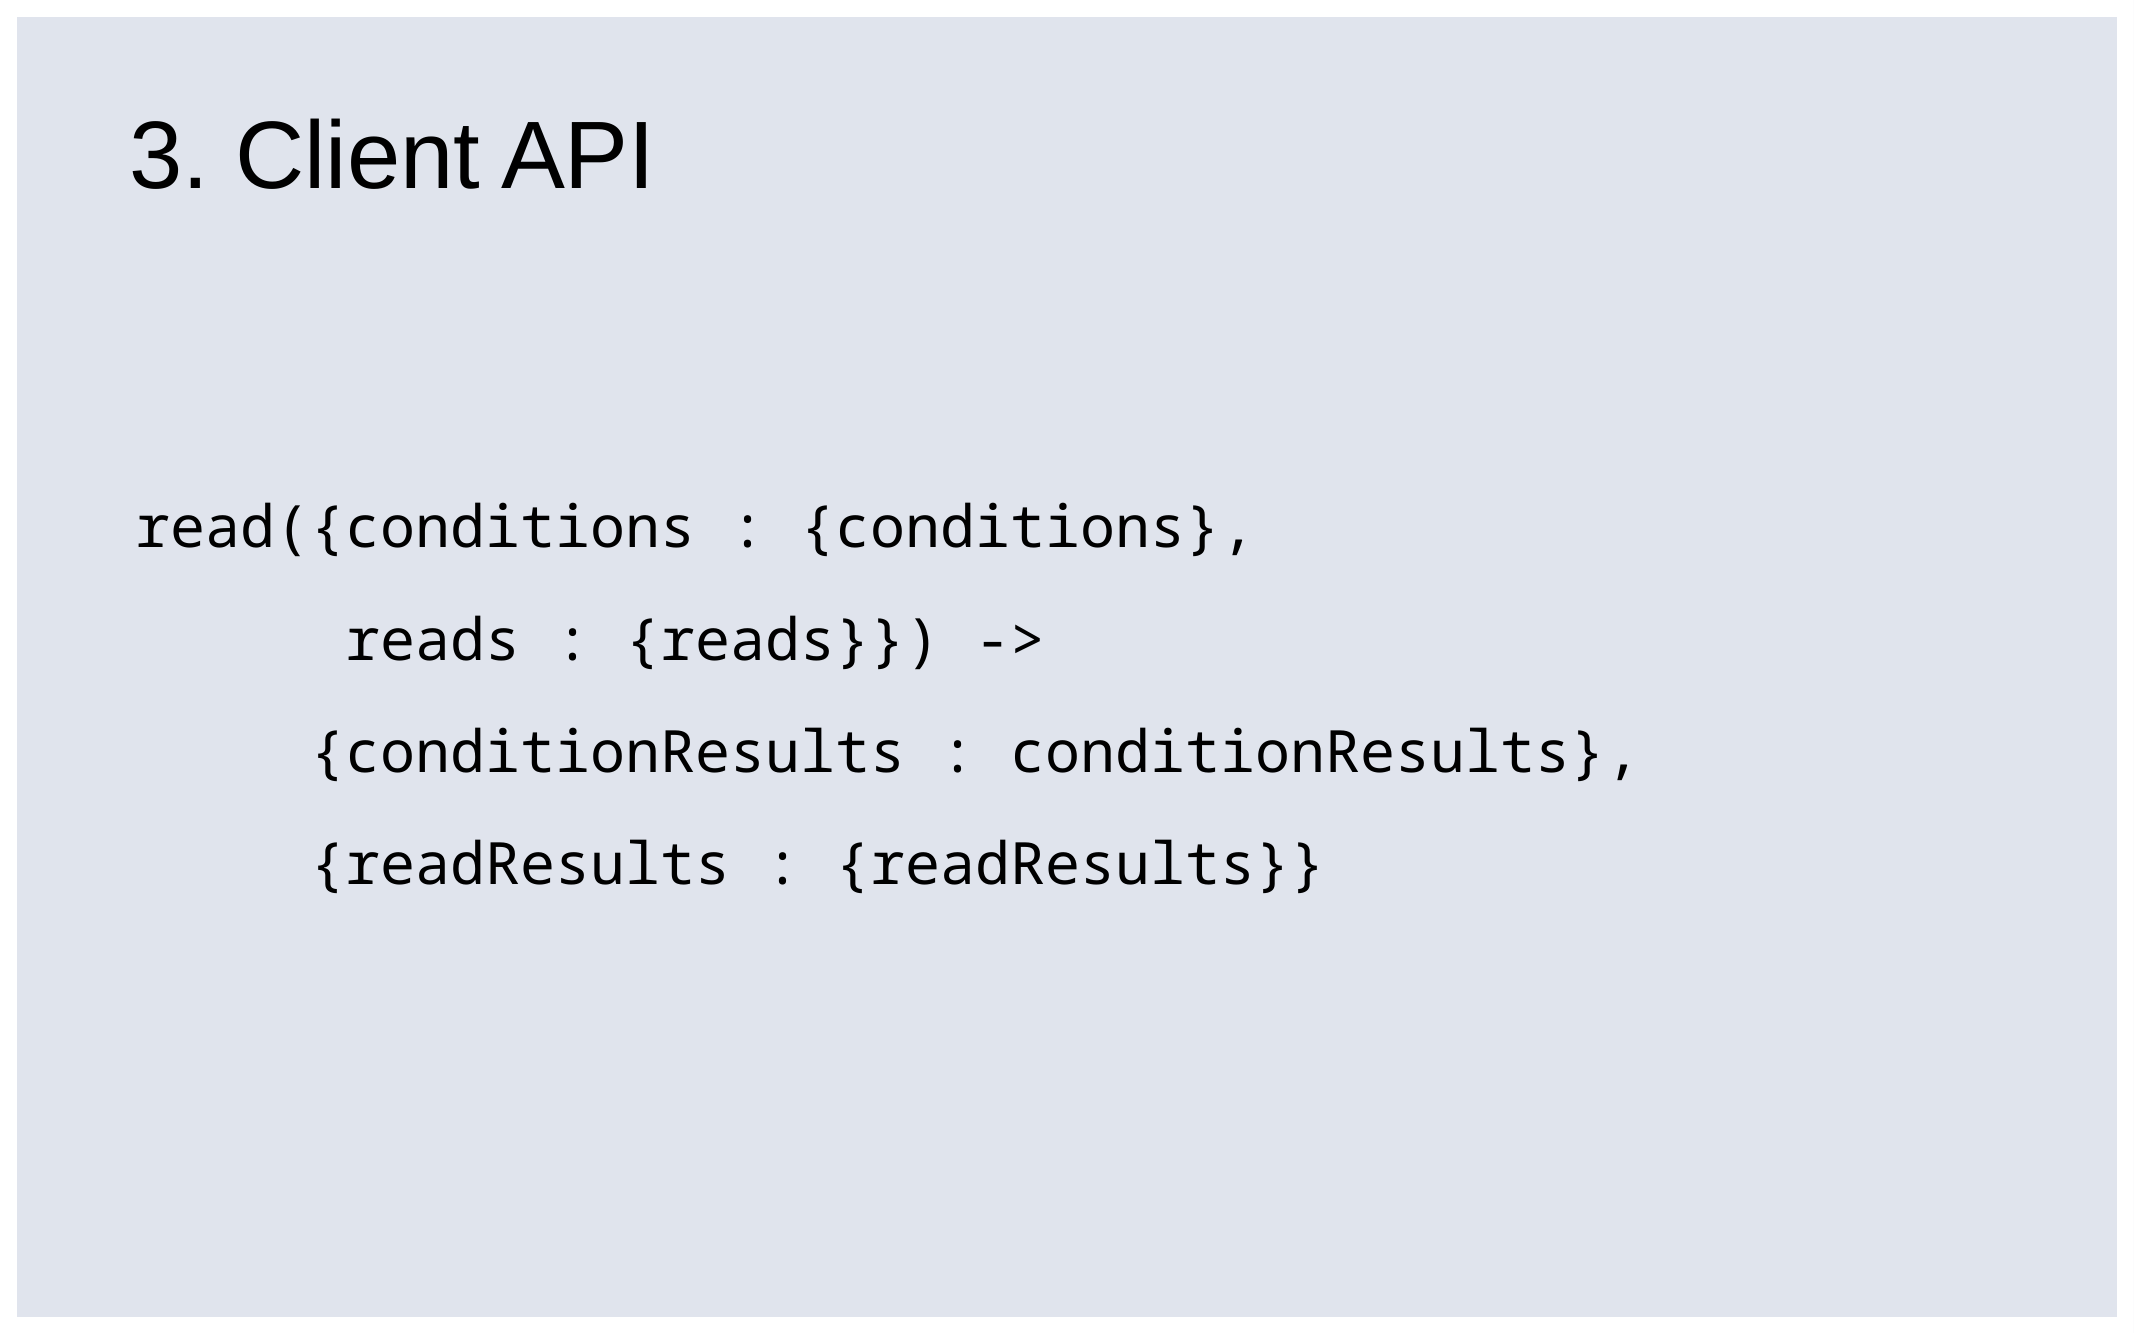

# 3. Client API

read({conditions : {conditions},
      reads : {reads}}) ->
     {conditionResults : conditionResults},
     {readResults : {readResults}}